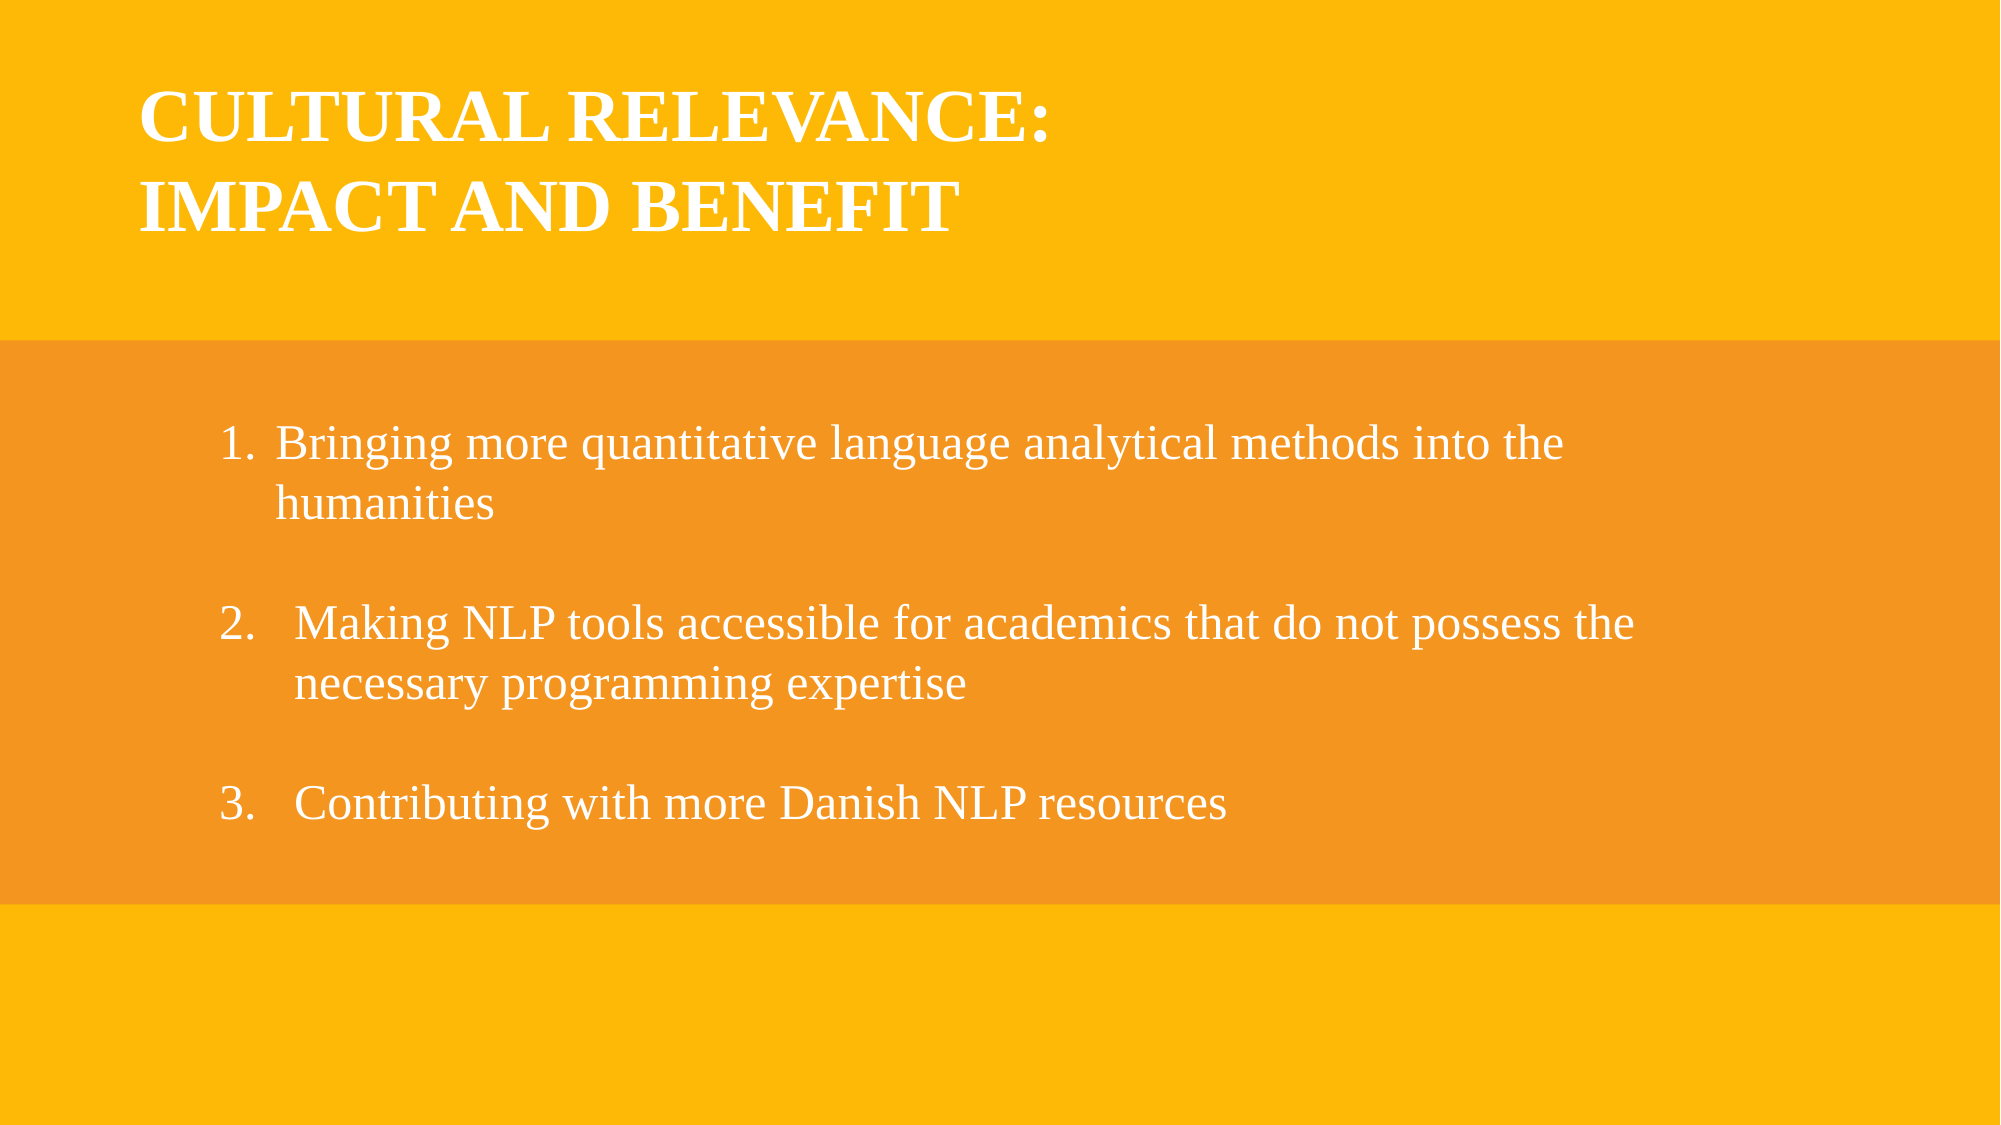

CULTURAL RELEVANCE: IMPACT AND BENEFIT

Bringing more quantitative language analytical methods into the humanities

Making NLP tools accessible for academics that do not possess the necessary programming expertise

Contributing with more Danish NLP resources